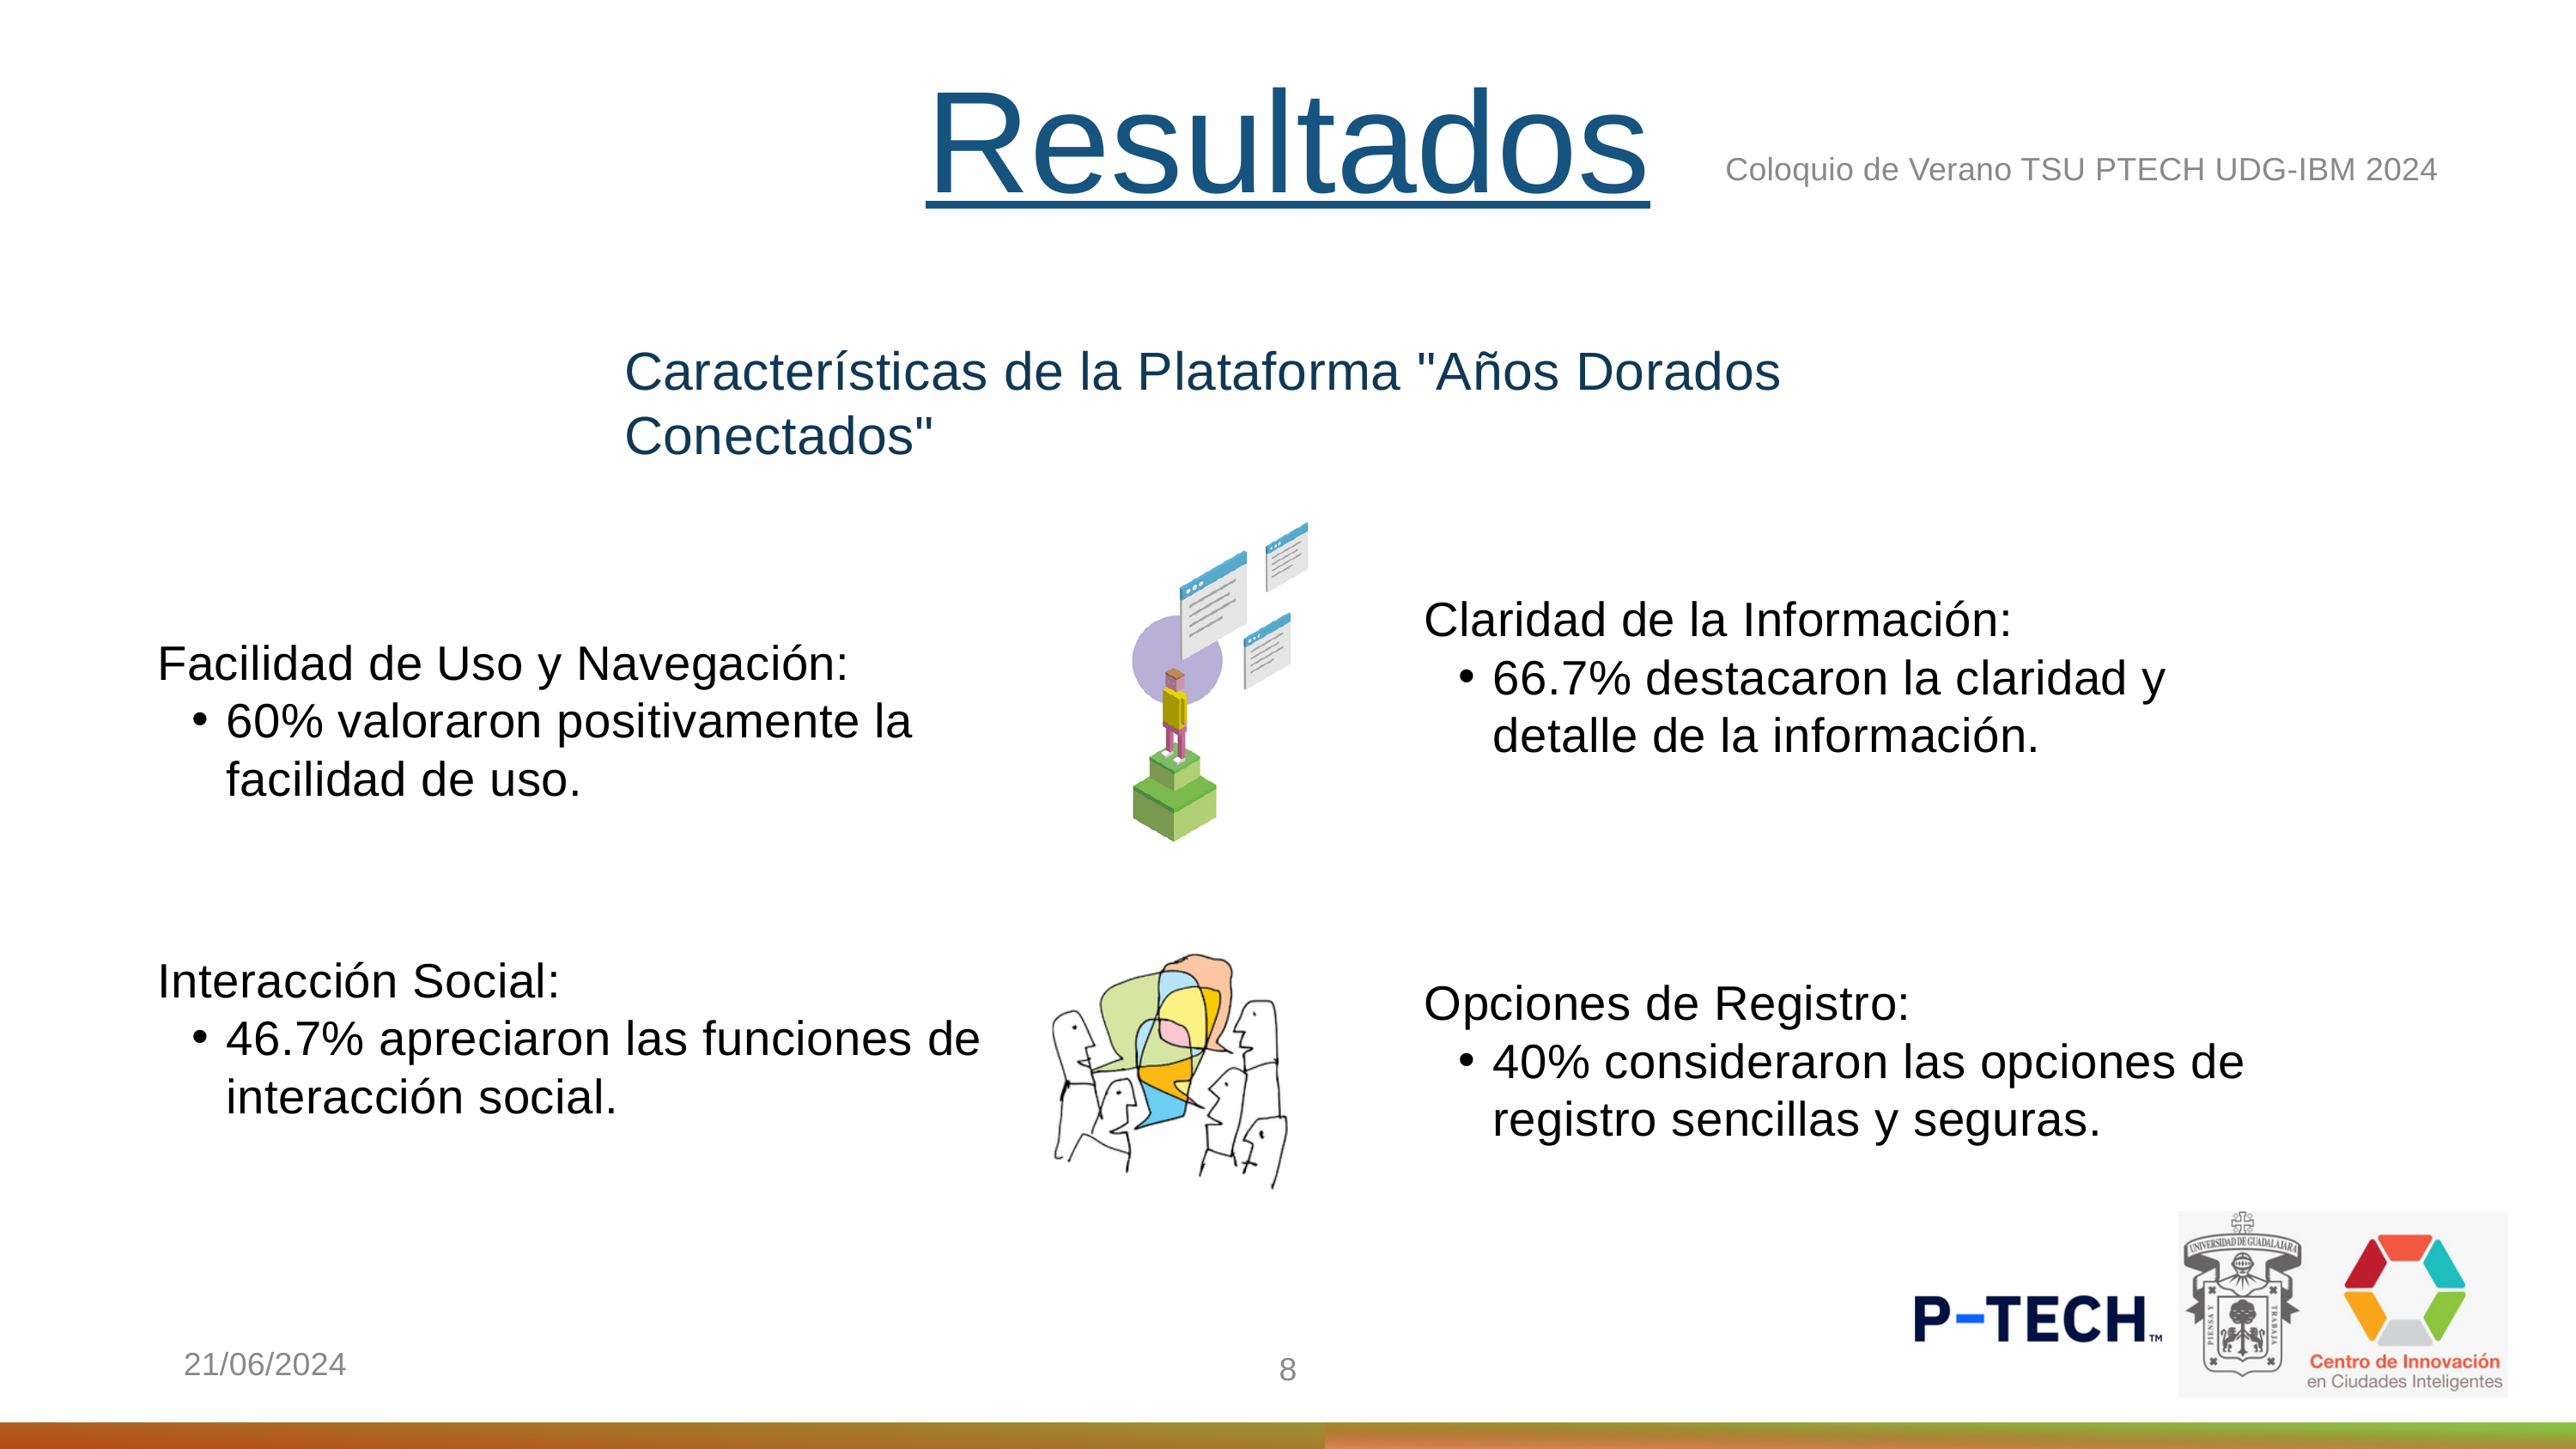

Resultados

Coloquio de Verano TSU PTECH UDG-IBM 2024
Características de la Plataforma "Años Dorados Conectados"

Claridad de la Información:
66.7% destacaron la claridad y detalle de la información.
Facilidad de Uso y Navegación:
60% valoraron positivamente la facilidad de uso.

Interacción Social:
46.7% apreciaron las funciones de interacción social.

Opciones de Registro:
40% consideraron las opciones de registro sencillas y seguras.

21/06/2024
8